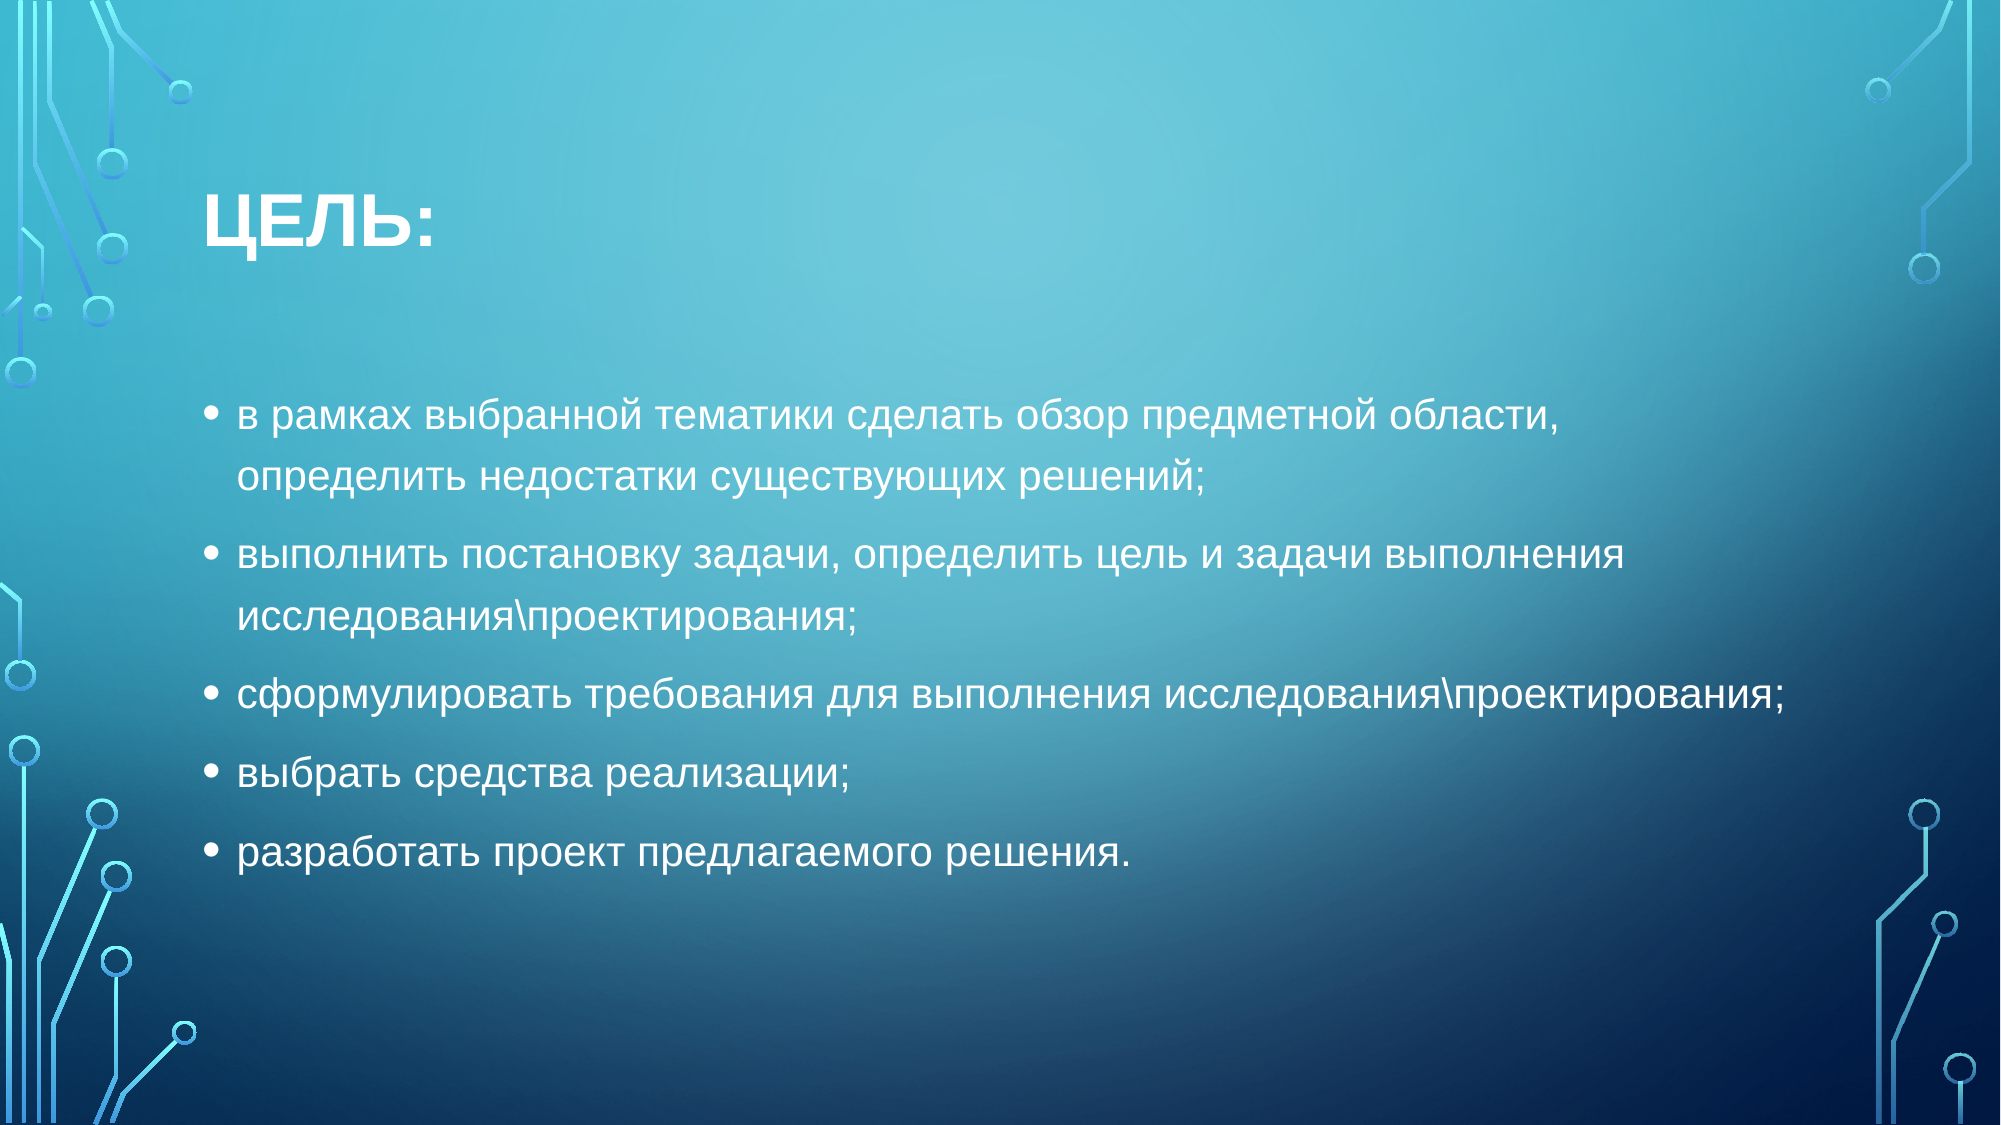

# Цель:
в рамках выбранной тематики сделать обзор предметной области, определить недостатки существующих решений;
выполнить постановку задачи, определить цель и задачи выполнения исследования\проектирования;
сформулировать требования для выполнения исследования\проектирования;
выбрать средства реализации;
разработать проект предлагаемого решения.